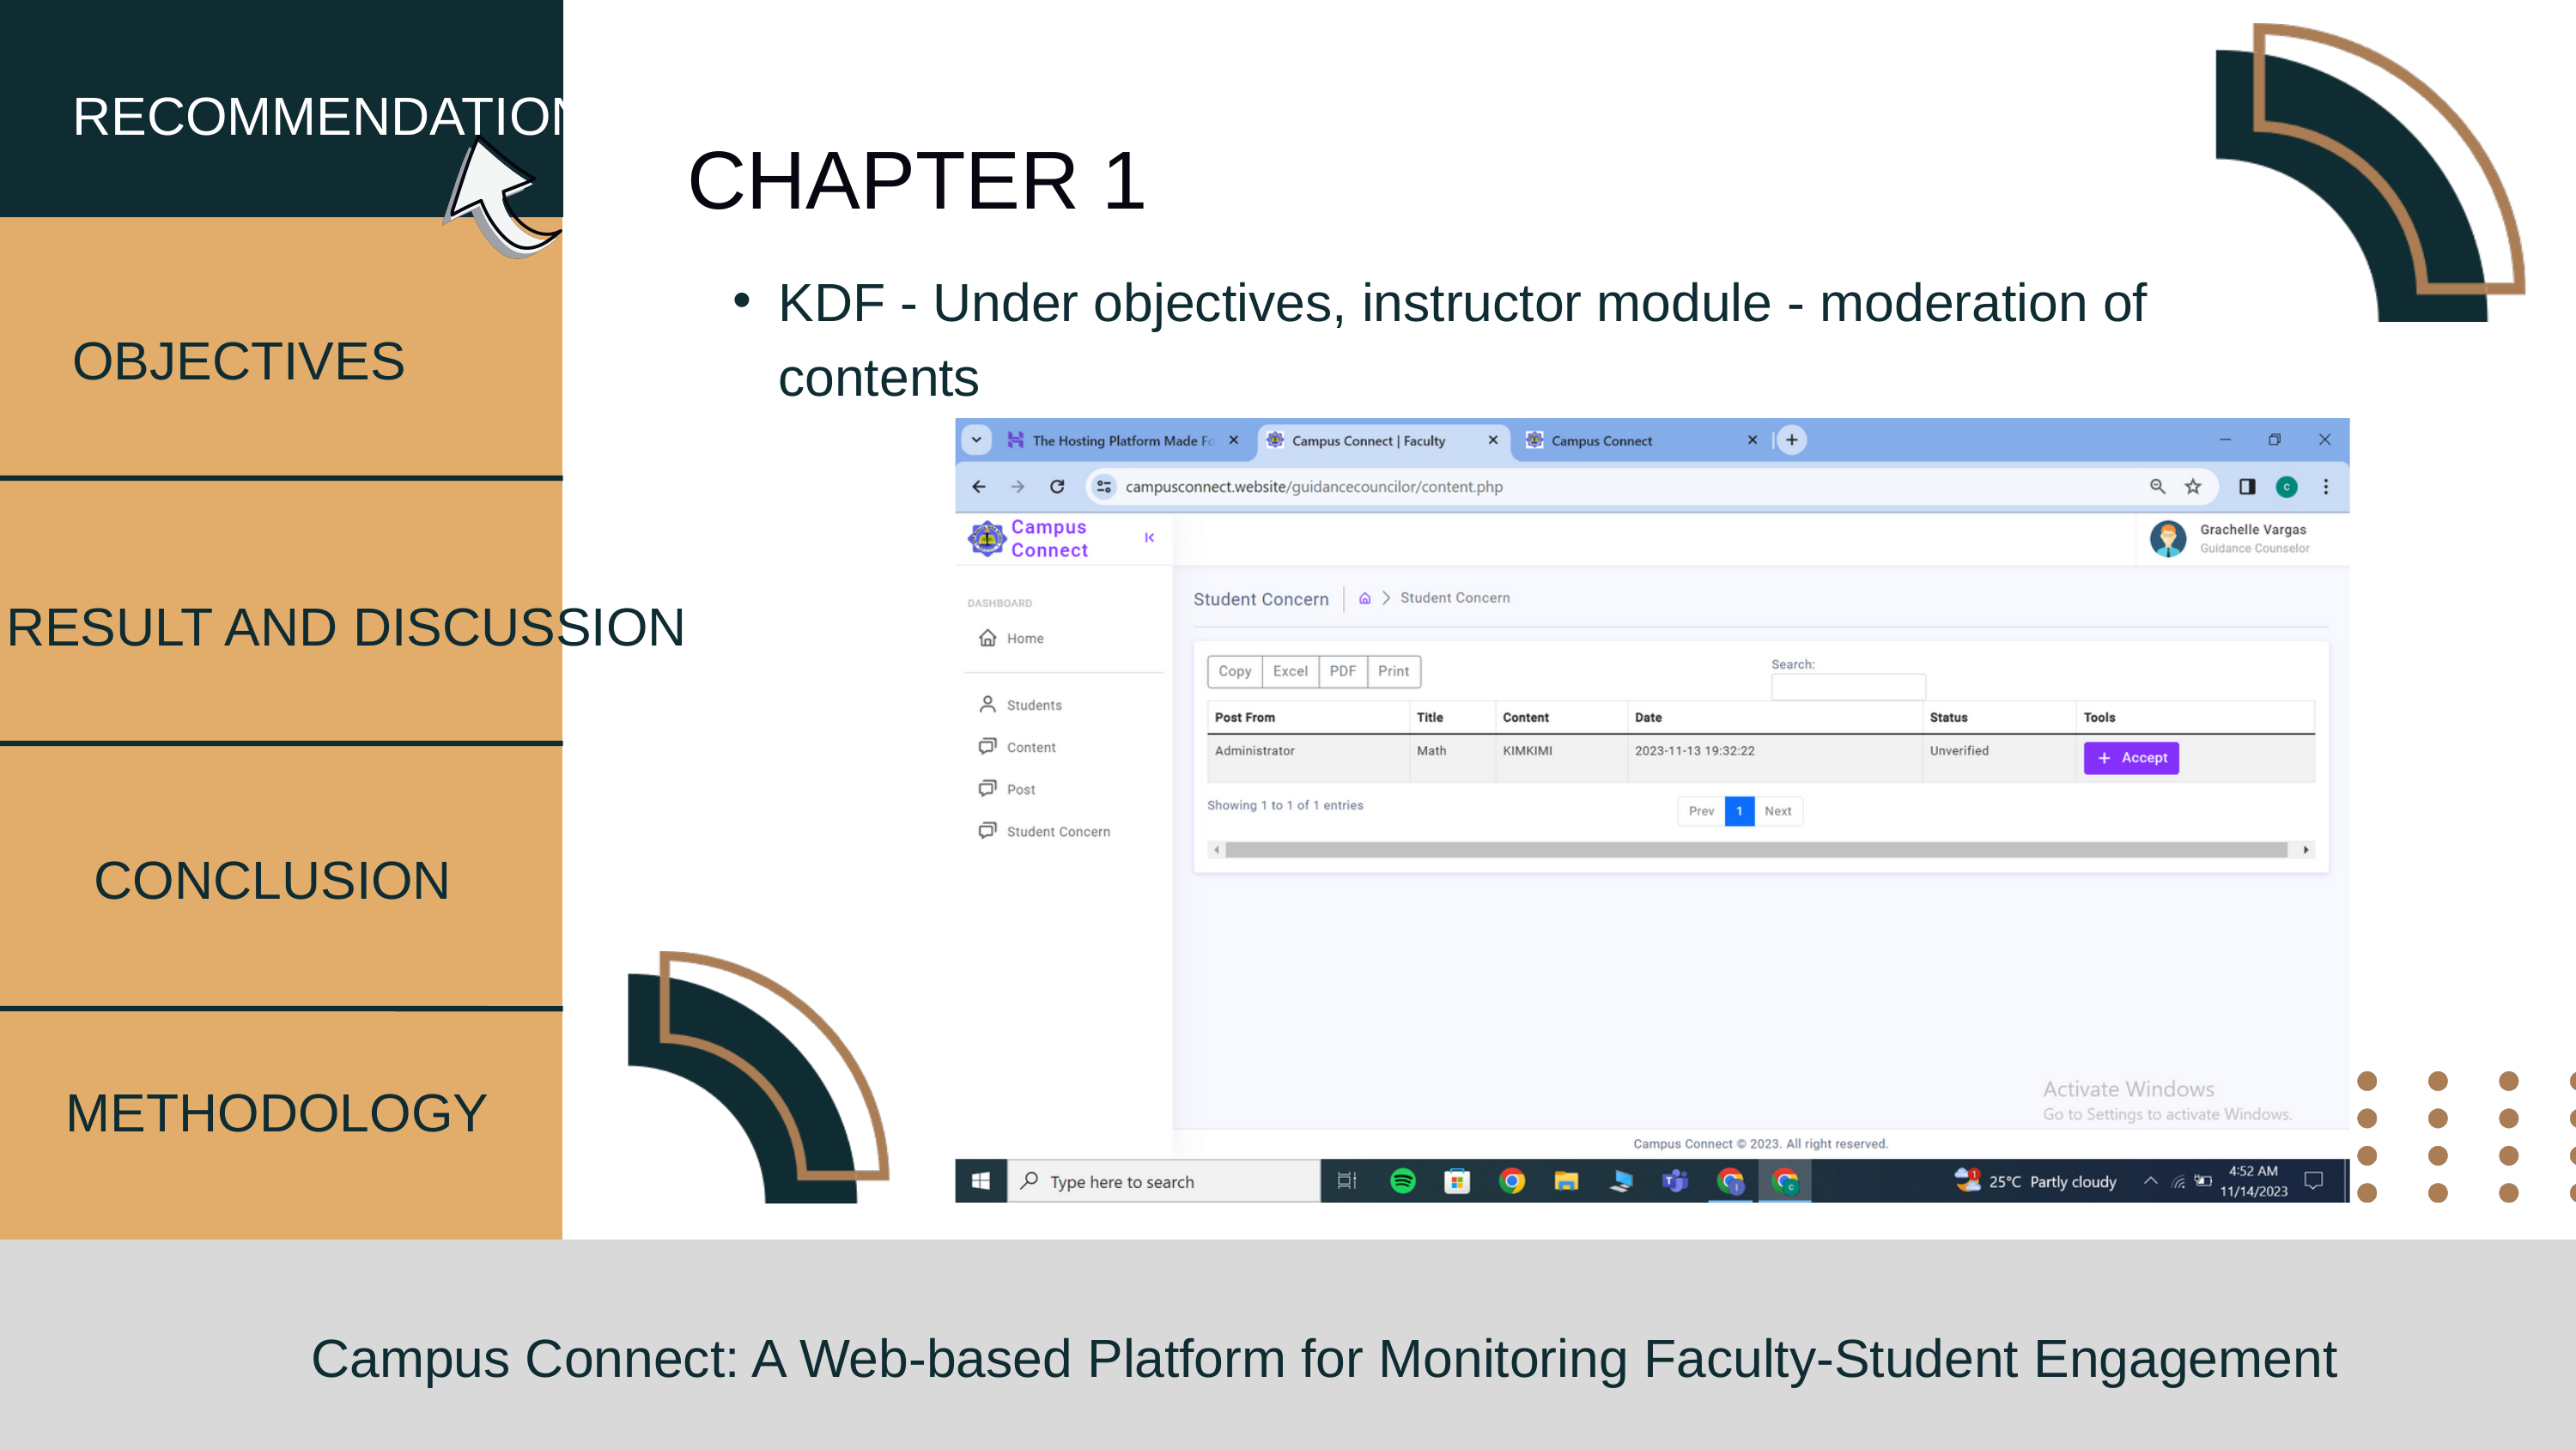

RECOMMENDATIONS
CHAPTER 1

KDF - Under objectives, instructor module - moderation of contents

OBJECTIVES

RESULT AND DISCUSSION

CONCLUSION

METHODOLOGY

Campus Connect: A Web-based Platform for Monitoring Faculty-Student Engagement